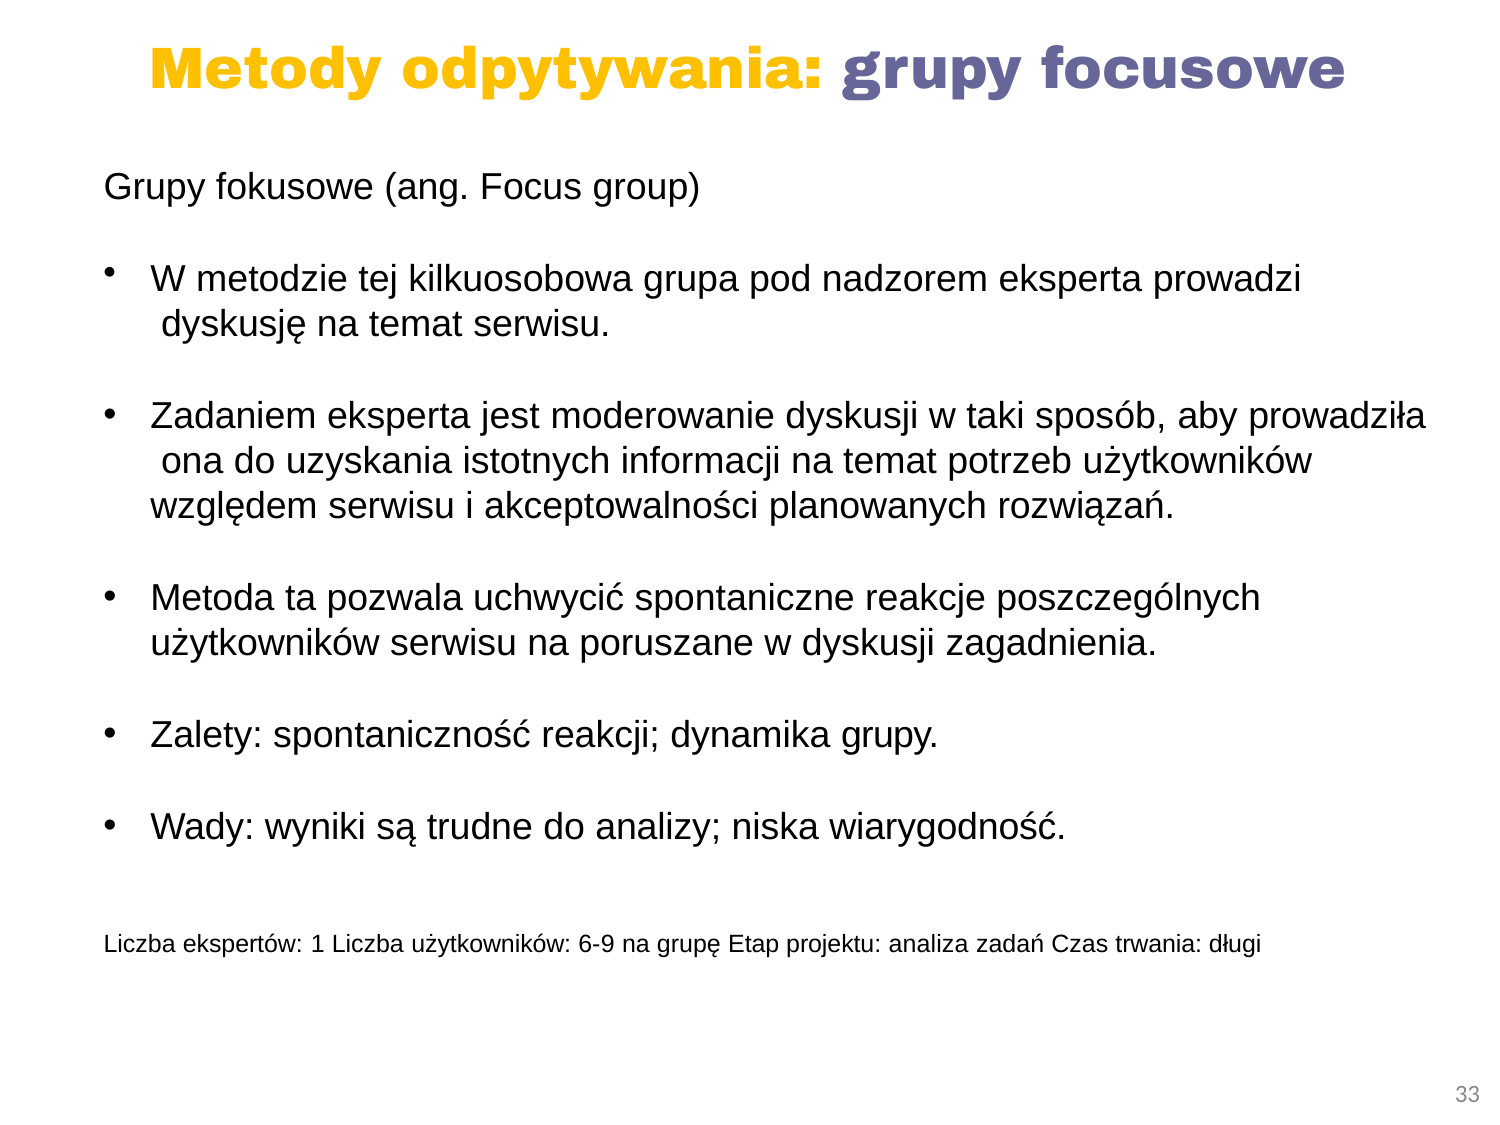

# Metody odpytywania: grupy focusowe
Grupy fokusowe (ang. Focus group)

W metodzie tej kilkuosobowa grupa pod nadzorem eksperta prowadzi  dyskusję na temat serwisu.

Zadaniem eksperta jest moderowanie dyskusji w taki sposób, aby prowadziła  ona do uzyskania istotnych informacji na temat potrzeb użytkowników  względem serwisu i akceptowalności planowanych rozwiązań.

Metoda ta pozwala uchwycić spontaniczne reakcje poszczególnych
użytkowników serwisu na poruszane w dyskusji zagadnienia.

Zalety: spontaniczność reakcji; dynamika grupy.

Wady: wyniki są trudne do analizy; niska wiarygodność.
Liczba ekspertów: 1 Liczba użytkowników: 6-9 na grupę Etap projektu: analiza zadań Czas trwania: długi
33